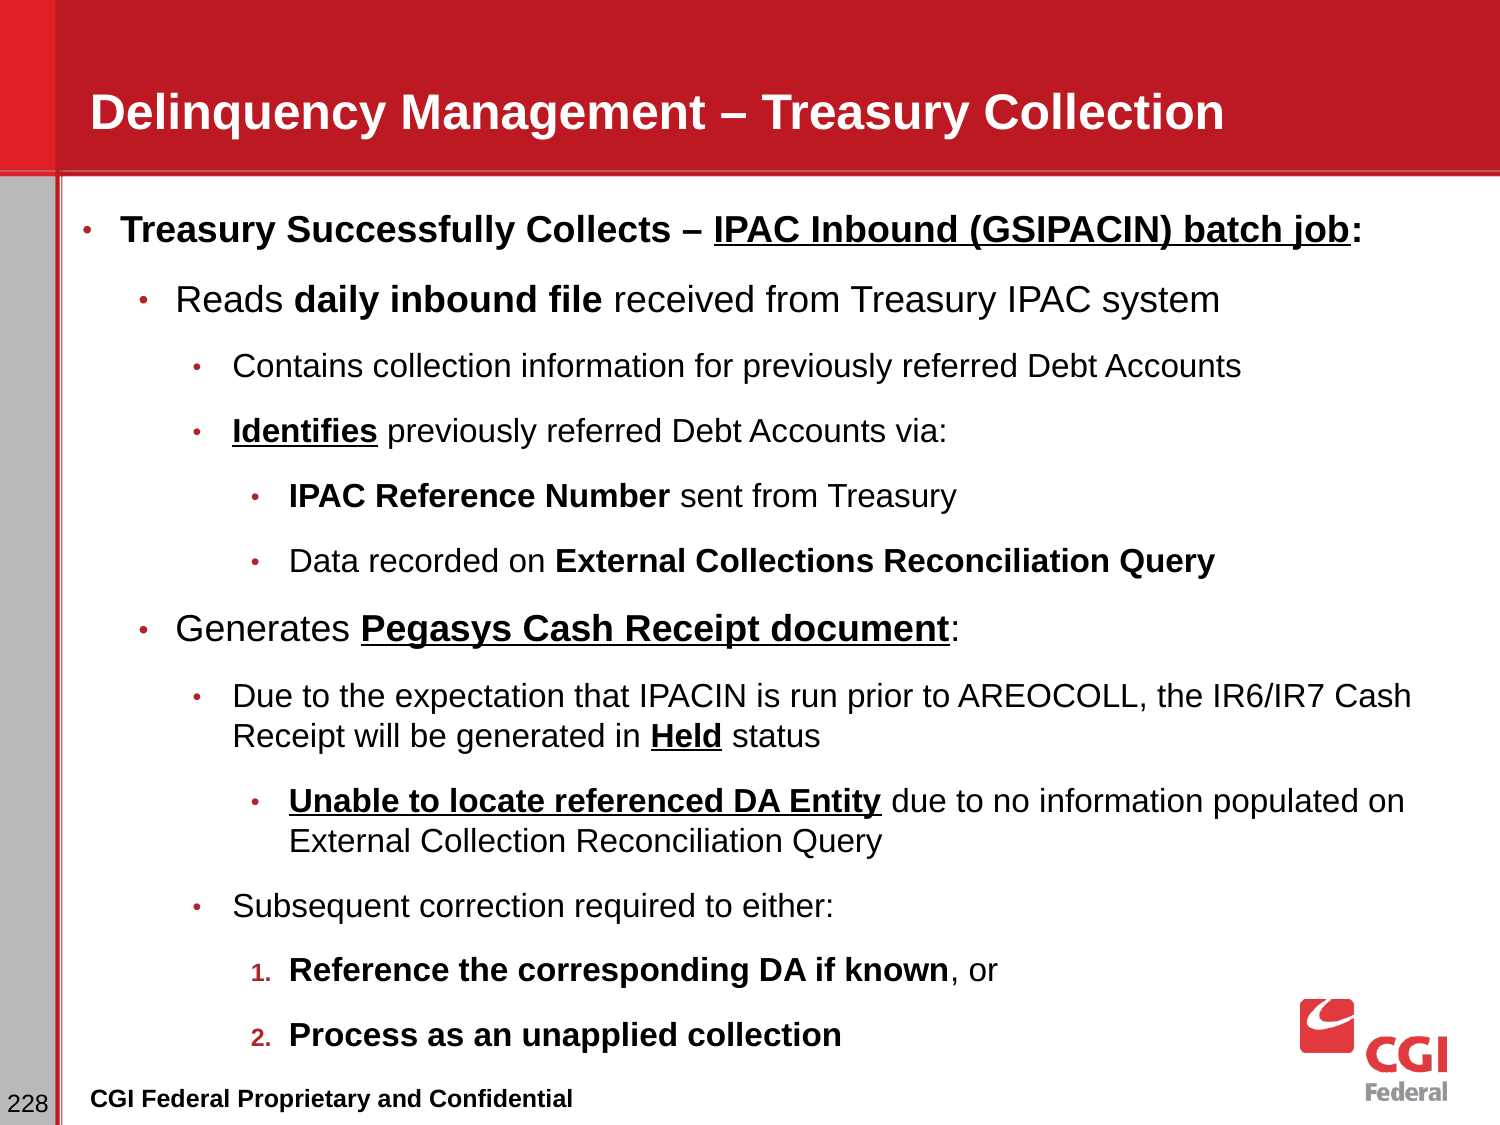

# Delinquency Management – Treasury Collection
Treasury Successfully Collects – IPAC Inbound (GSIPACIN) batch job:
Reads daily inbound file received from Treasury IPAC system
Contains collection information for previously referred Debt Accounts
Identifies previously referred Debt Accounts via:
IPAC Reference Number sent from Treasury
Data recorded on External Collections Reconciliation Query
Generates Pegasys Cash Receipt document:
Due to the expectation that IPACIN is run prior to AREOCOLL, the IR6/IR7 Cash Receipt will be generated in Held status
Unable to locate referenced DA Entity due to no information populated on External Collection Reconciliation Query
Subsequent correction required to either:
Reference the corresponding DA if known, or
Process as an unapplied collection
228
CGI Federal Proprietary and Confidential